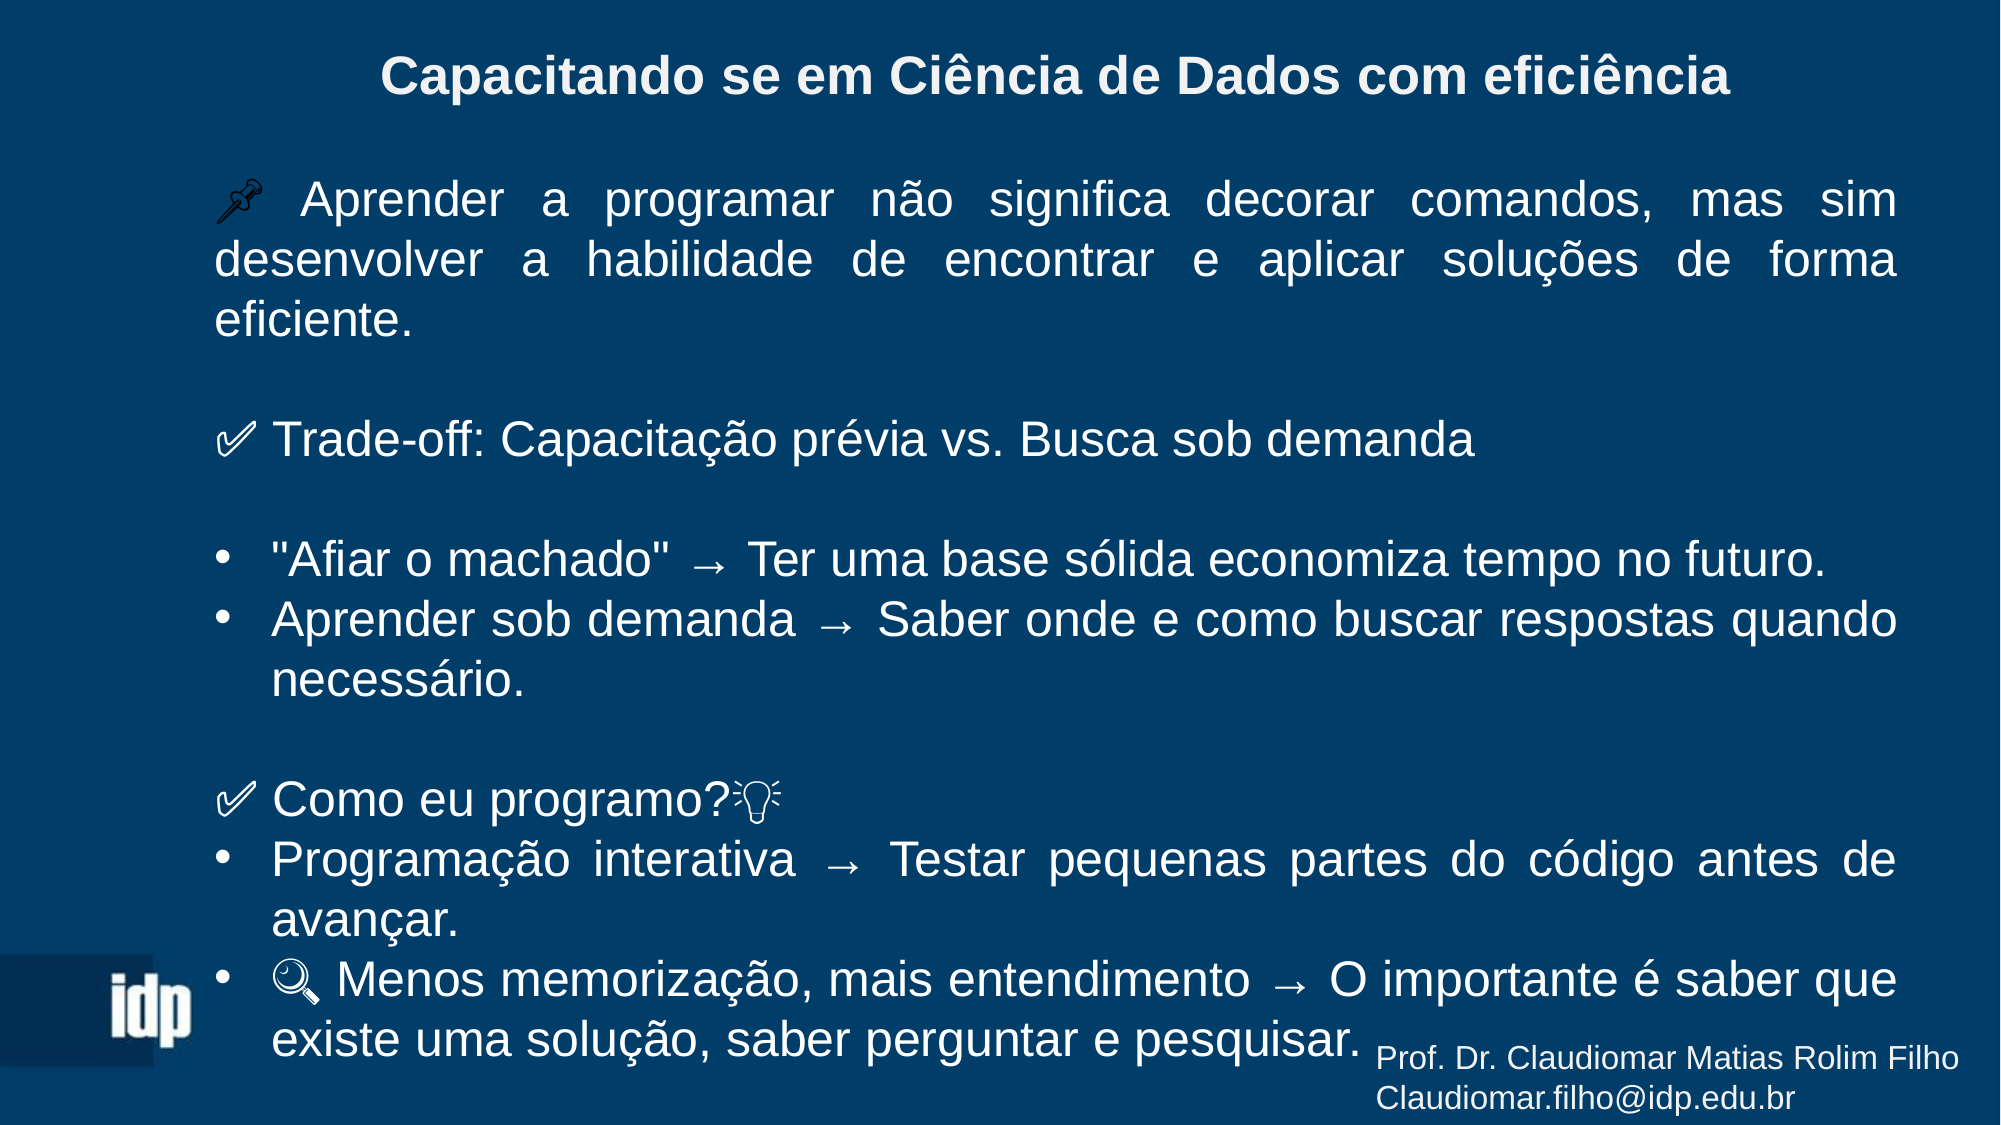

Capacitando se em Ciência de Dados com eficiência
📌 Aprender a programar não significa decorar comandos, mas sim desenvolver a habilidade de encontrar e aplicar soluções de forma eficiente.

✅ Trade-off: Capacitação prévia vs. Busca sob demanda

"Afiar o machado" → Ter uma base sólida economiza tempo no futuro.
Aprender sob demanda → Saber onde e como buscar respostas quando necessário.

✅ Como eu programo?💡
Programação interativa → Testar pequenas partes do código antes de avançar.
🔍 Menos memorização, mais entendimento → O importante é saber que existe uma solução, saber perguntar e pesquisar.

Prof. Dr. Claudiomar Matias Rolim Filho
Claudiomar.filho@idp.edu.br